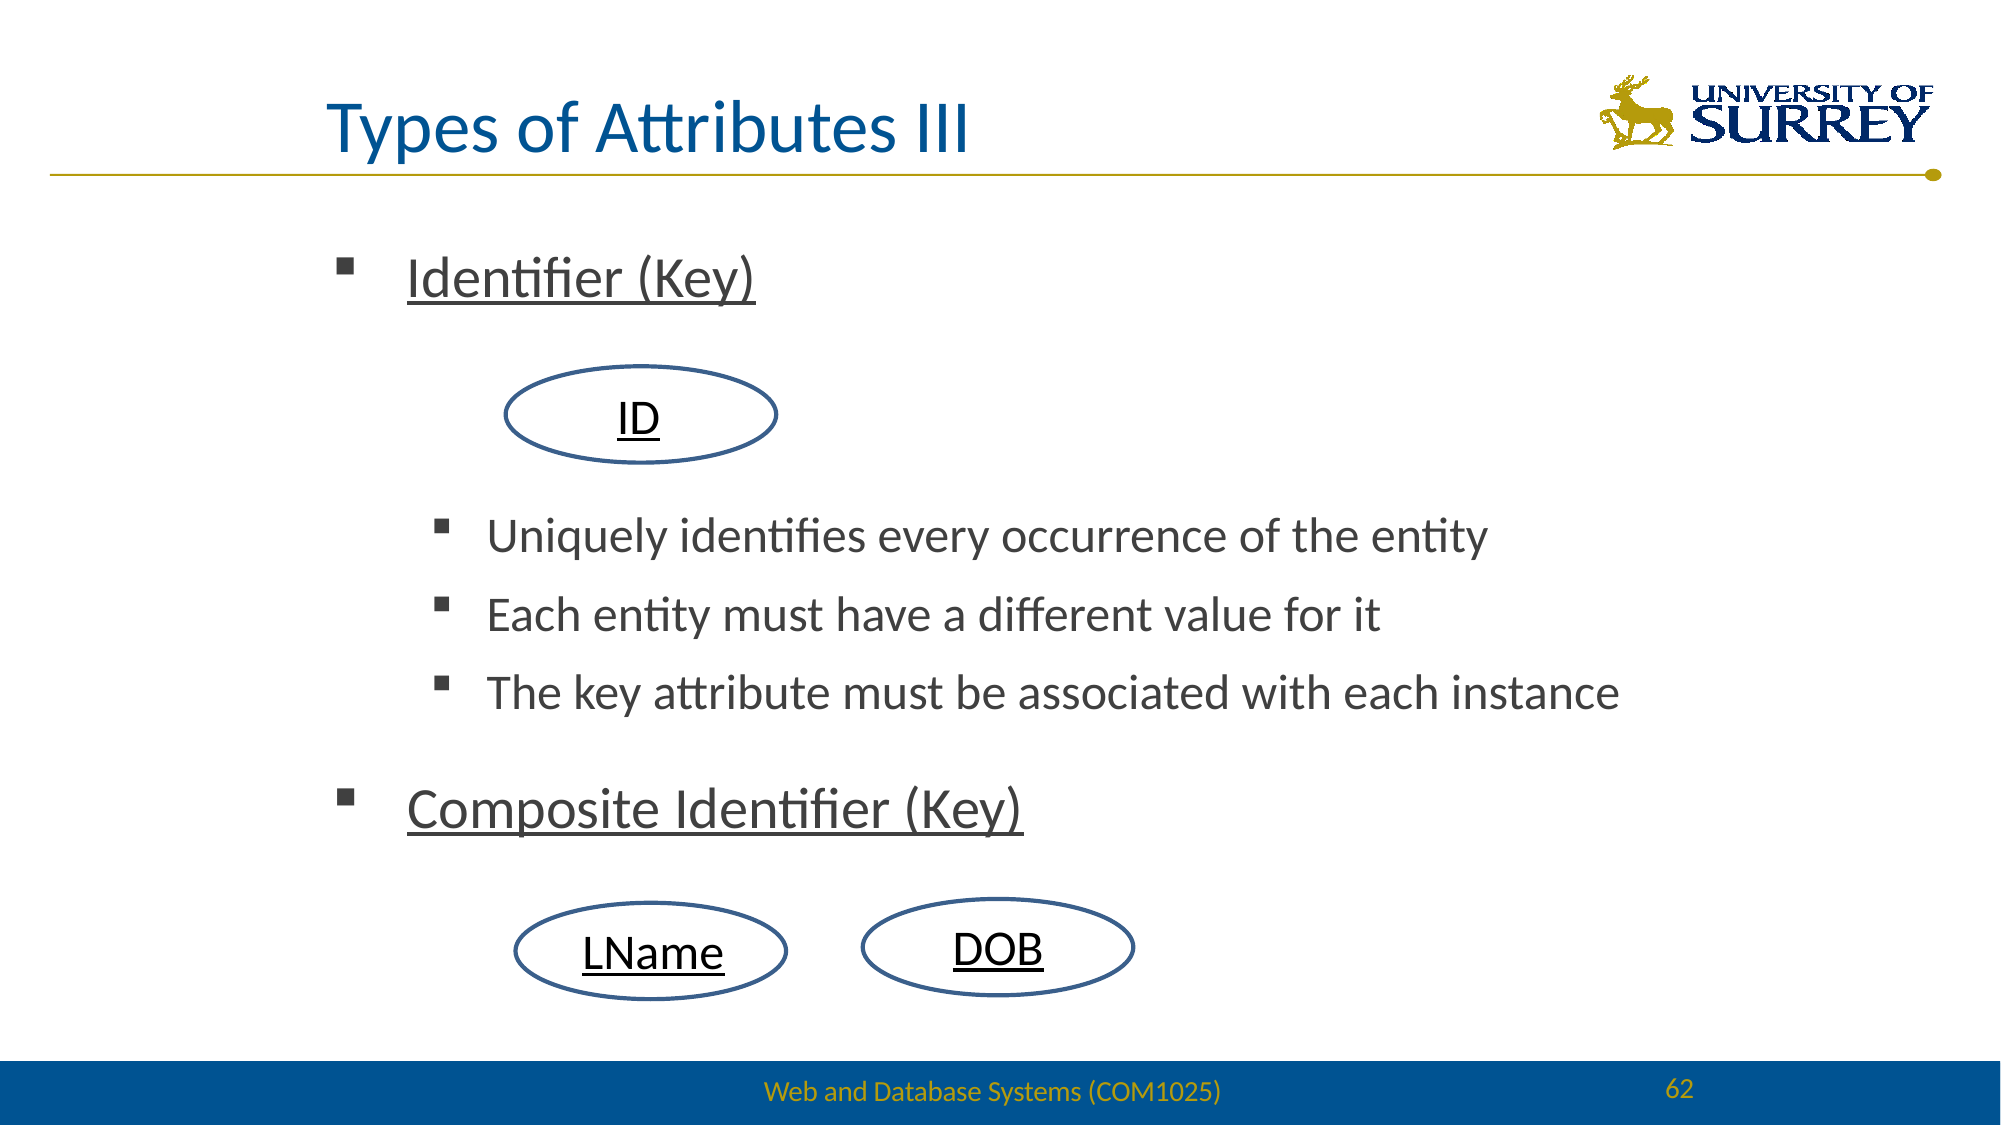

# Types of Attributes III
Identifier (Key)

ID
Uniquely identifies every occurrence of the entity
Each entity must have a different value for it
The key attribute must be associated with each instance
Composite Identifier (Key)

DOB

LName
62
Web and Database Systems (COM1025)